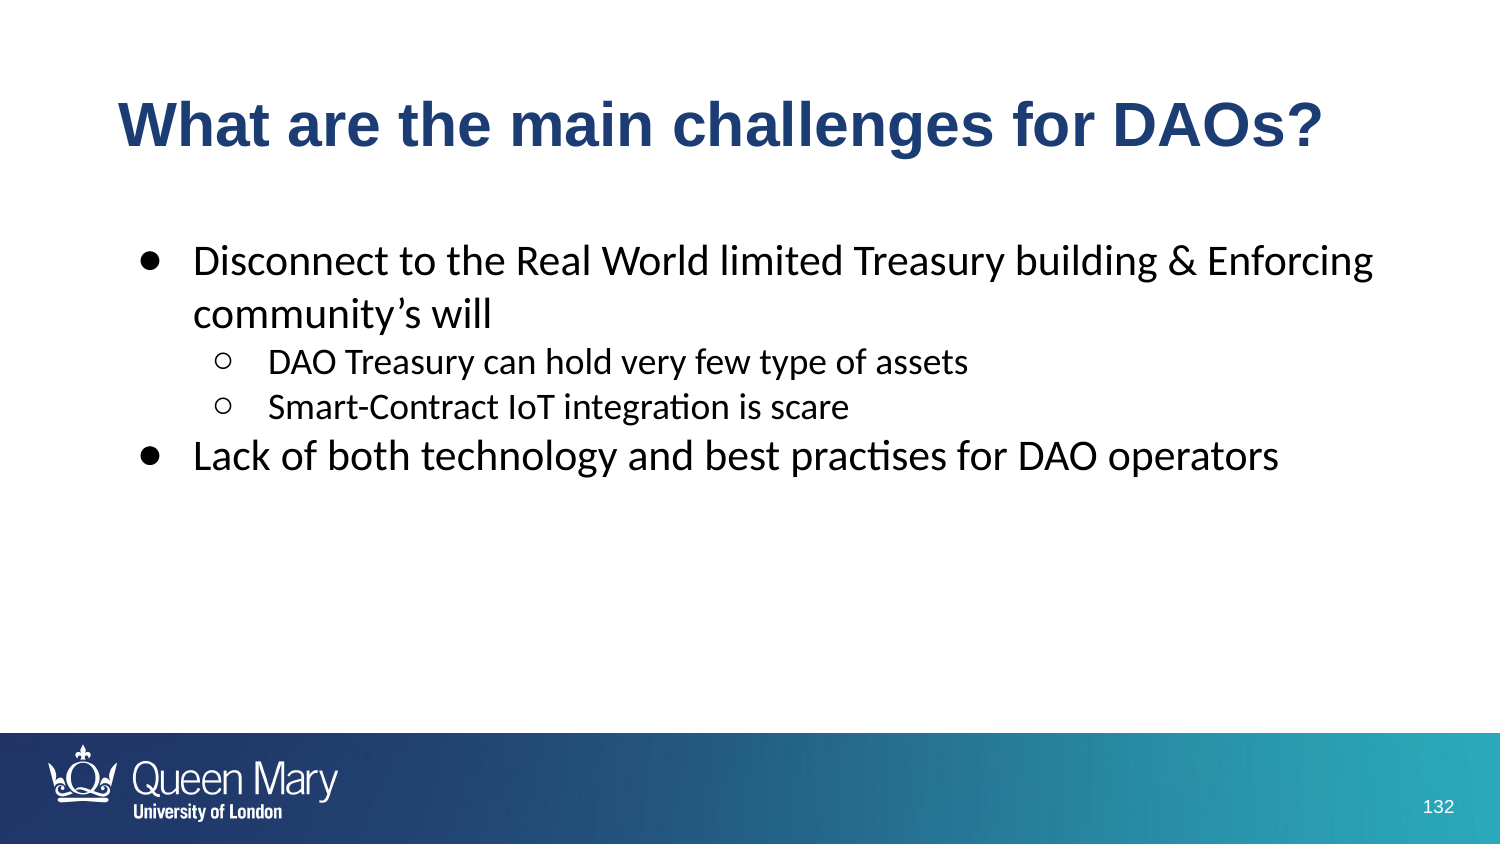

# What are the main challenges for DAOs?
Disconnect to the Real World limited Treasury building & Enforcing community’s will
DAO Treasury can hold very few type of assets
Smart-Contract IoT integration is scare
Lack of both technology and best practises for DAO operators